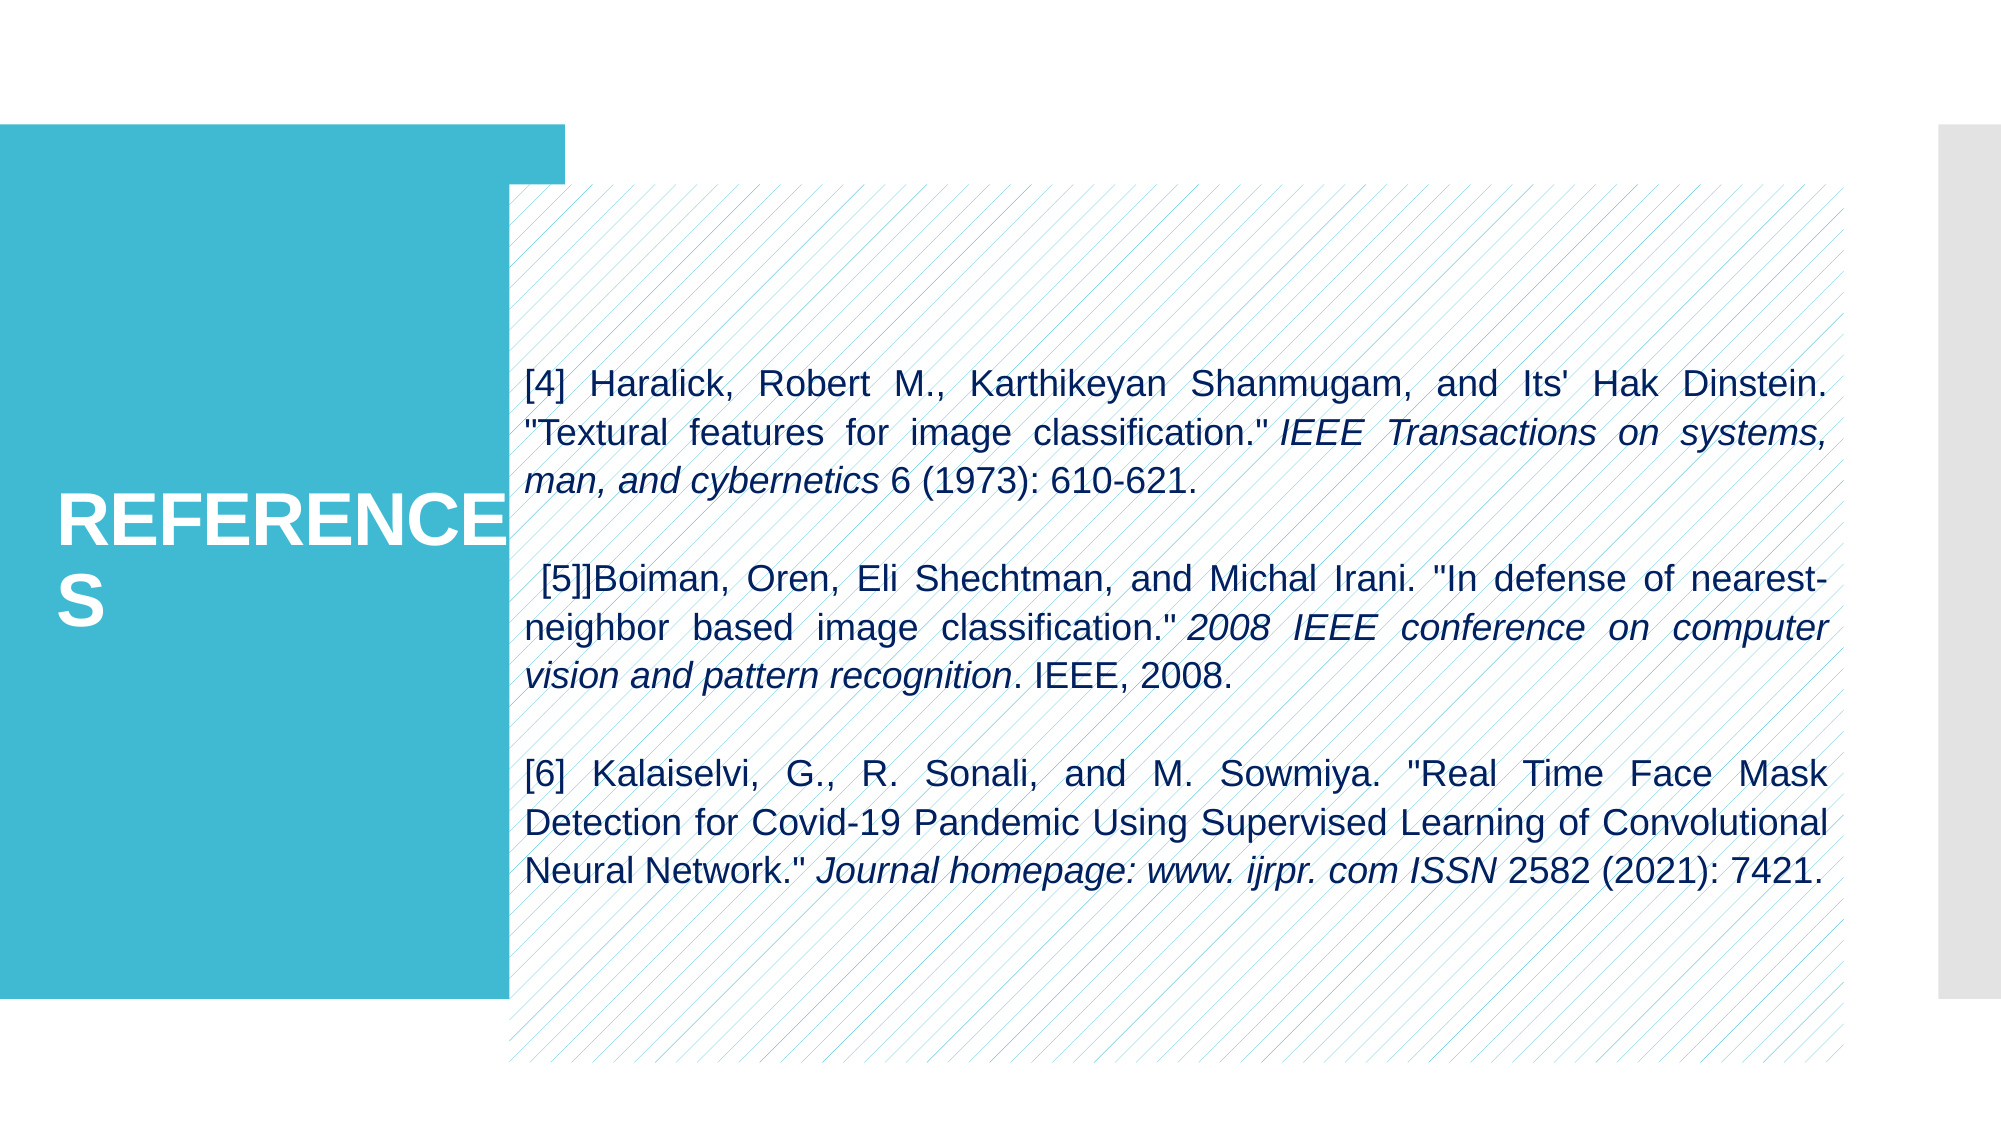

[4] Haralick, Robert M., Karthikeyan Shanmugam, and Its' Hak Dinstein. "Textural features for image classification." IEEE Transactions on systems, man, and cybernetics 6 (1973): 610-621.

 [5]]Boiman, Oren, Eli Shechtman, and Michal Irani. "In defense of nearest-neighbor based image classification." 2008 IEEE conference on computer vision and pattern recognition. IEEE, 2008.

[6] Kalaiselvi, G., R. Sonali, and M. Sowmiya. "Real Time Face Mask Detection for Covid-19 Pandemic Using Supervised Learning of Convolutional Neural Network." Journal homepage: www. ijrpr. com ISSN 2582 (2021): 7421.
# REFERENCES